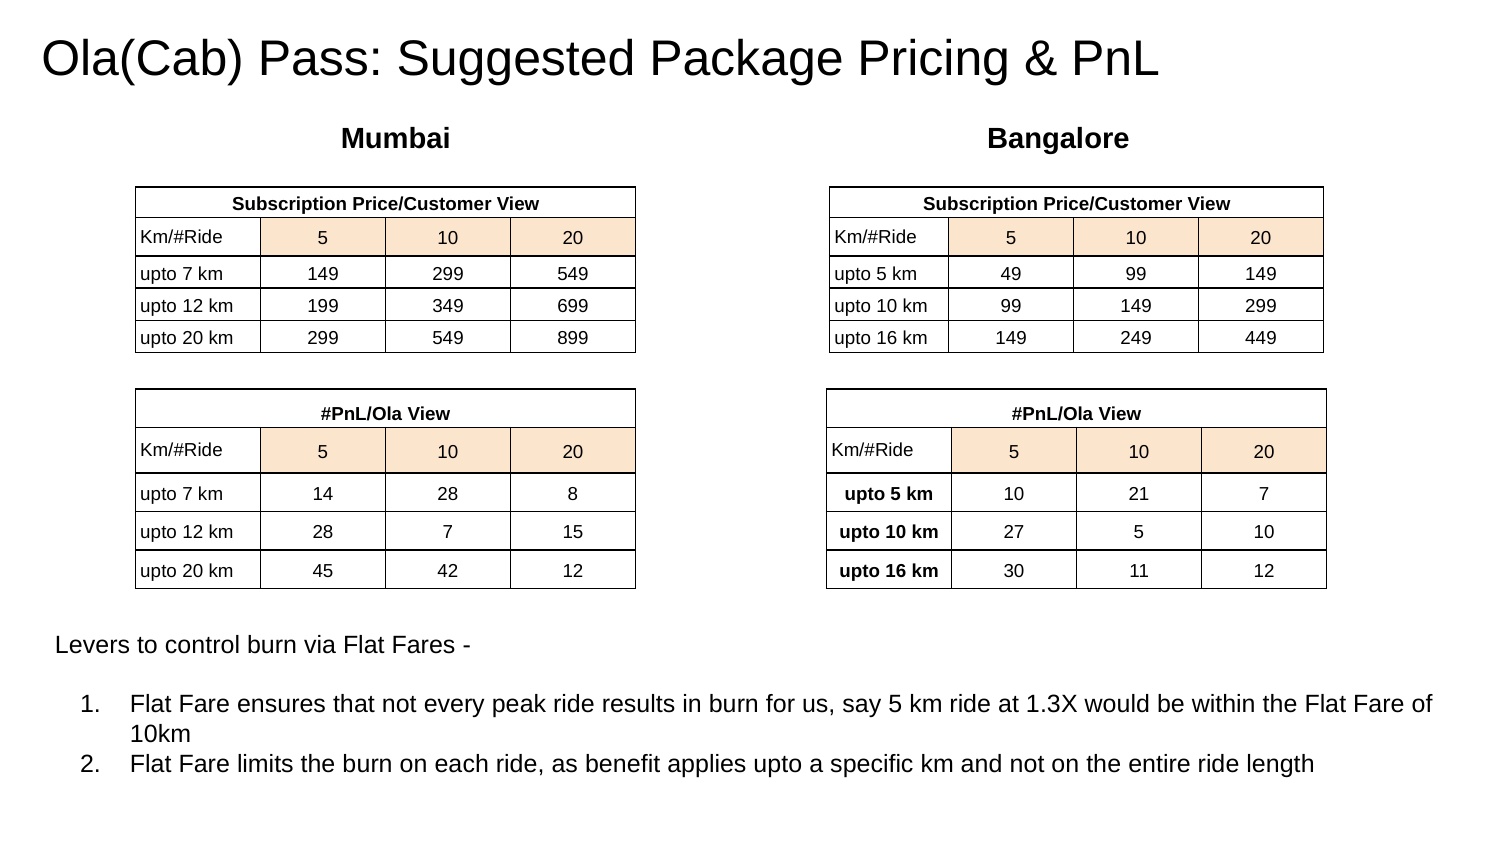

# Ola(Cab) Pass: Suggested Package Pricing & PnL
Mumbai
Bangalore
| Subscription Price/Customer View |  |  |  |
| --- | --- | --- | --- |
| Km/#Ride | 5 | 10 | 20 |
| upto 7 km | 149 | 299 | 549 |
| upto 12 km | 199 | 349 | 699 |
| upto 20 km | 299 | 549 | 899 |
| Subscription Price/Customer View |  |  |  |
| --- | --- | --- | --- |
| Km/#Ride | 5 | 10 | 20 |
| upto 5 km | 49 | 99 | 149 |
| upto 10 km | 99 | 149 | 299 |
| upto 16 km | 149 | 249 | 449 |
| #PnL/Ola View |  |  |  |
| --- | --- | --- | --- |
| Km/#Ride | 5 | 10 | 20 |
| upto 7 km | 14 | 28 | 8 |
| upto 12 km | 28 | 7 | 15 |
| upto 20 km | 45 | 42 | 12 |
| #PnL/Ola View |  |  |  |
| --- | --- | --- | --- |
| Km/#Ride | 5 | 10 | 20 |
| upto 5 km | 10 | 21 | 7 |
| upto 10 km | 27 | 5 | 10 |
| upto 16 km | 30 | 11 | 12 |
Levers to control burn via Flat Fares -

Flat Fare ensures that not every peak ride results in burn for us, say 5 km ride at 1.3X would be within the Flat Fare of 10km
Flat Fare limits the burn on each ride, as benefit applies upto a specific km and not on the entire ride length